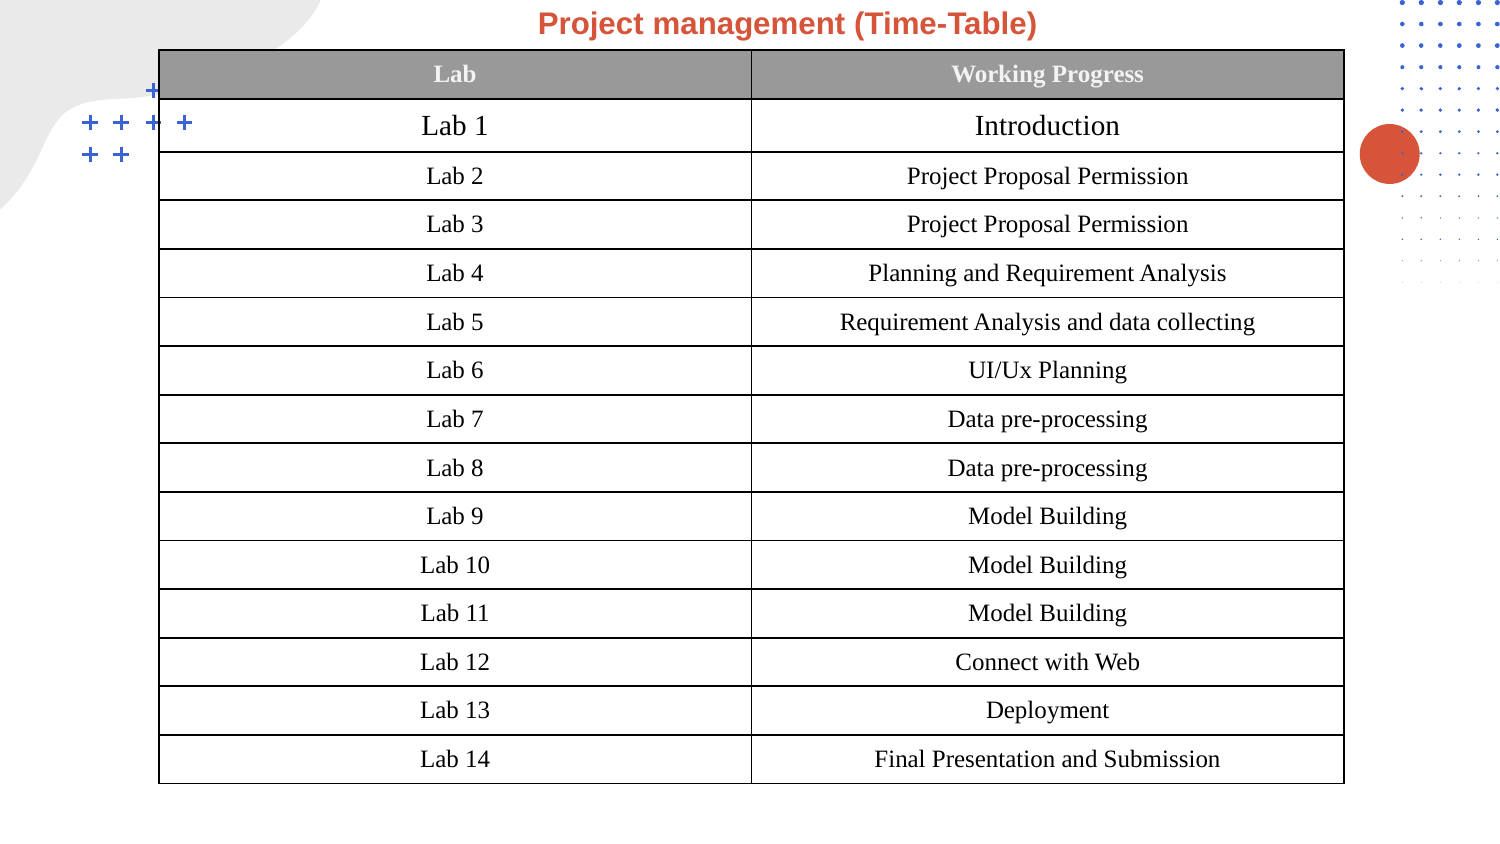

Project management (Time-Table)

| Lab | Working Progress |
| --- | --- |
| Lab 1 | Introduction |
| Lab 2 | Project Proposal Permission |
| Lab 3 | Project Proposal Permission |
| Lab 4 | Planning and Requirement Analysis |
| Lab 5 | Requirement Analysis and data collecting |
| Lab 6 | UI/Ux Planning |
| Lab 7 | Data pre-processing |
| Lab 8 | Data pre-processing |
| Lab 9 | Model Building |
| Lab 10 | Model Building |
| Lab 11 | Model Building |
| Lab 12 | Connect with Web |
| Lab 13 | Deployment |
| Lab 14 | Final Presentation and Submission |